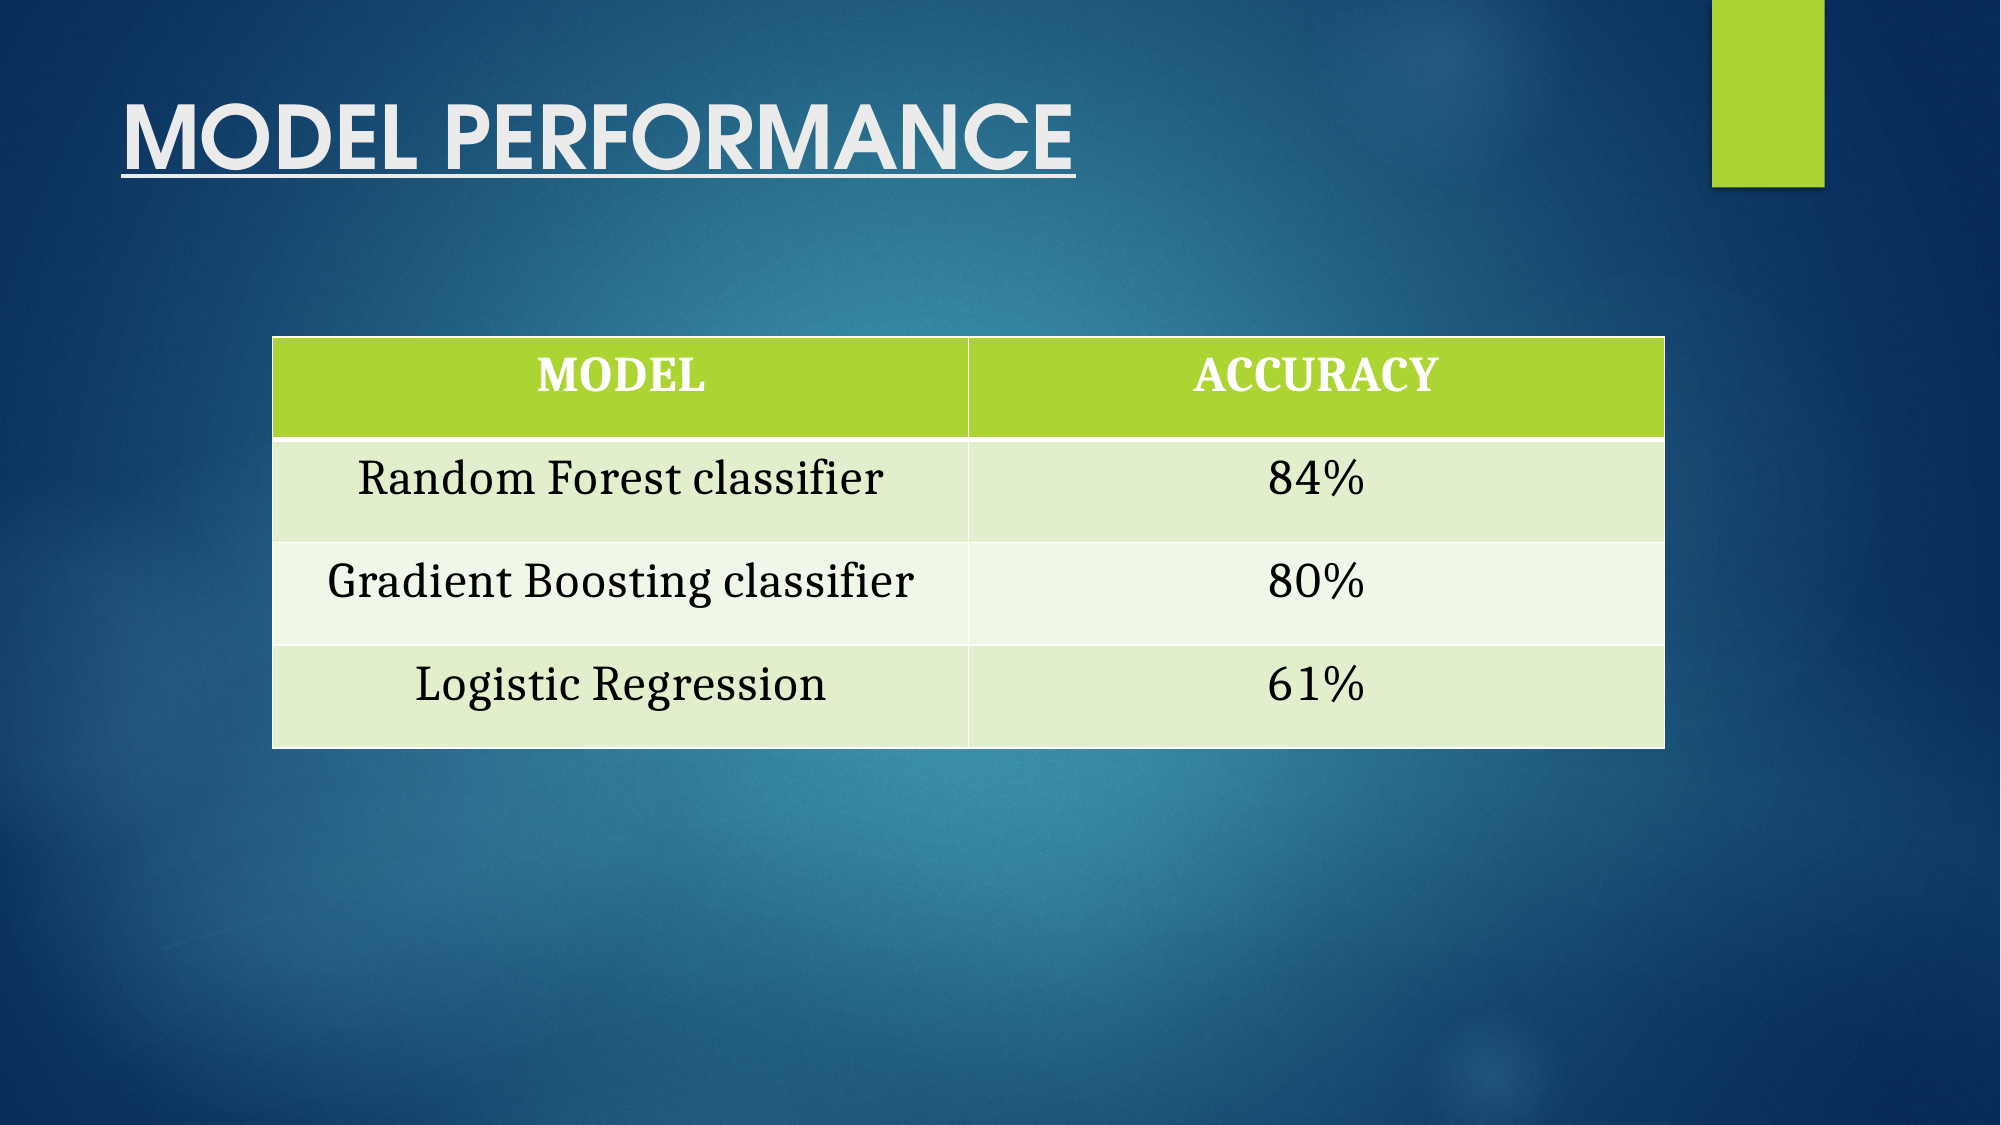

# MODEL PERFORMANCE
| MODEL | ACCURACY |
| --- | --- |
| Random Forest classifier | 84% |
| Gradient Boosting classifier | 80% |
| Logistic Regression | 61% |